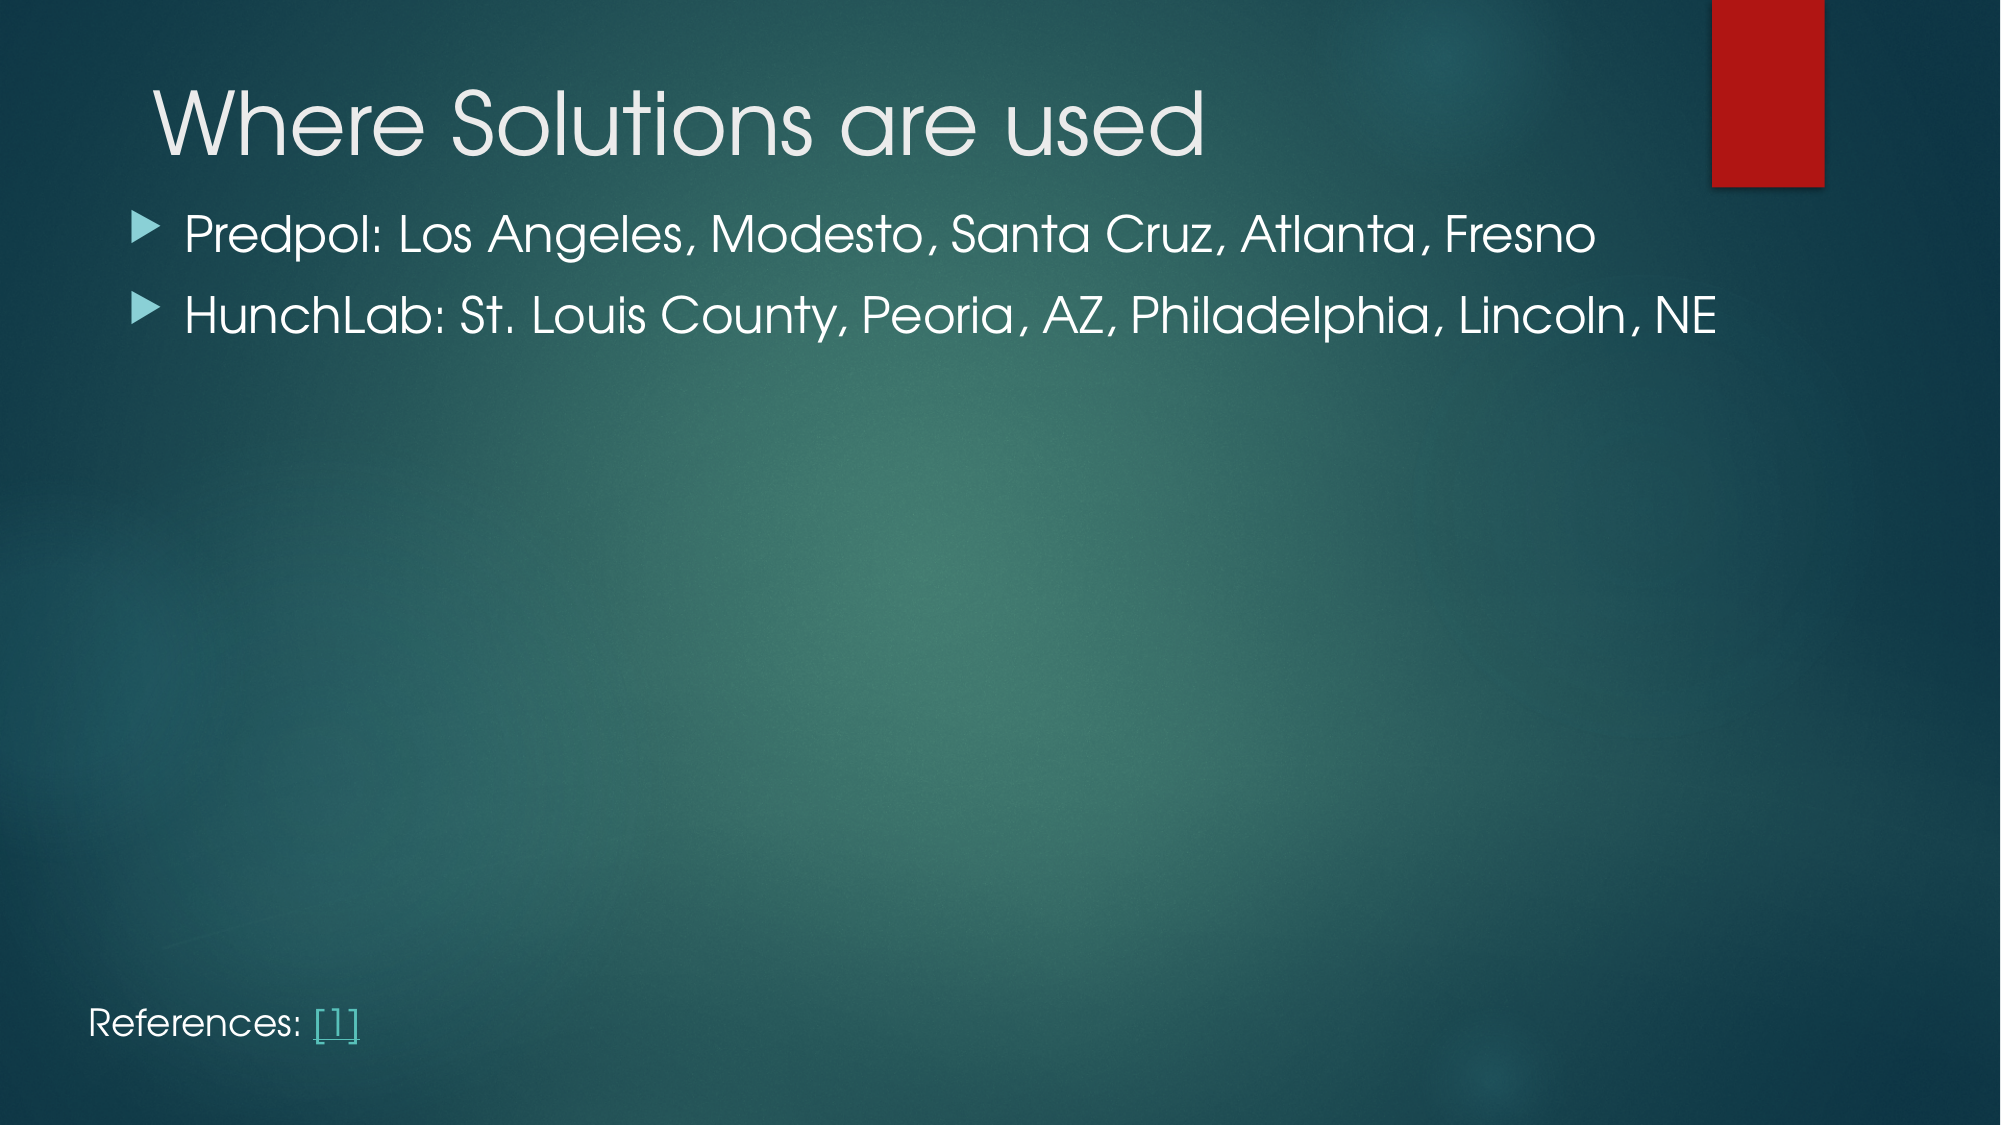

# Where Solutions are used
Predpol: Los Angeles, Modesto, Santa Cruz, Atlanta, Fresno
HunchLab: St. Louis County, Peoria, AZ, Philadelphia, Lincoln, NE
References: [1]